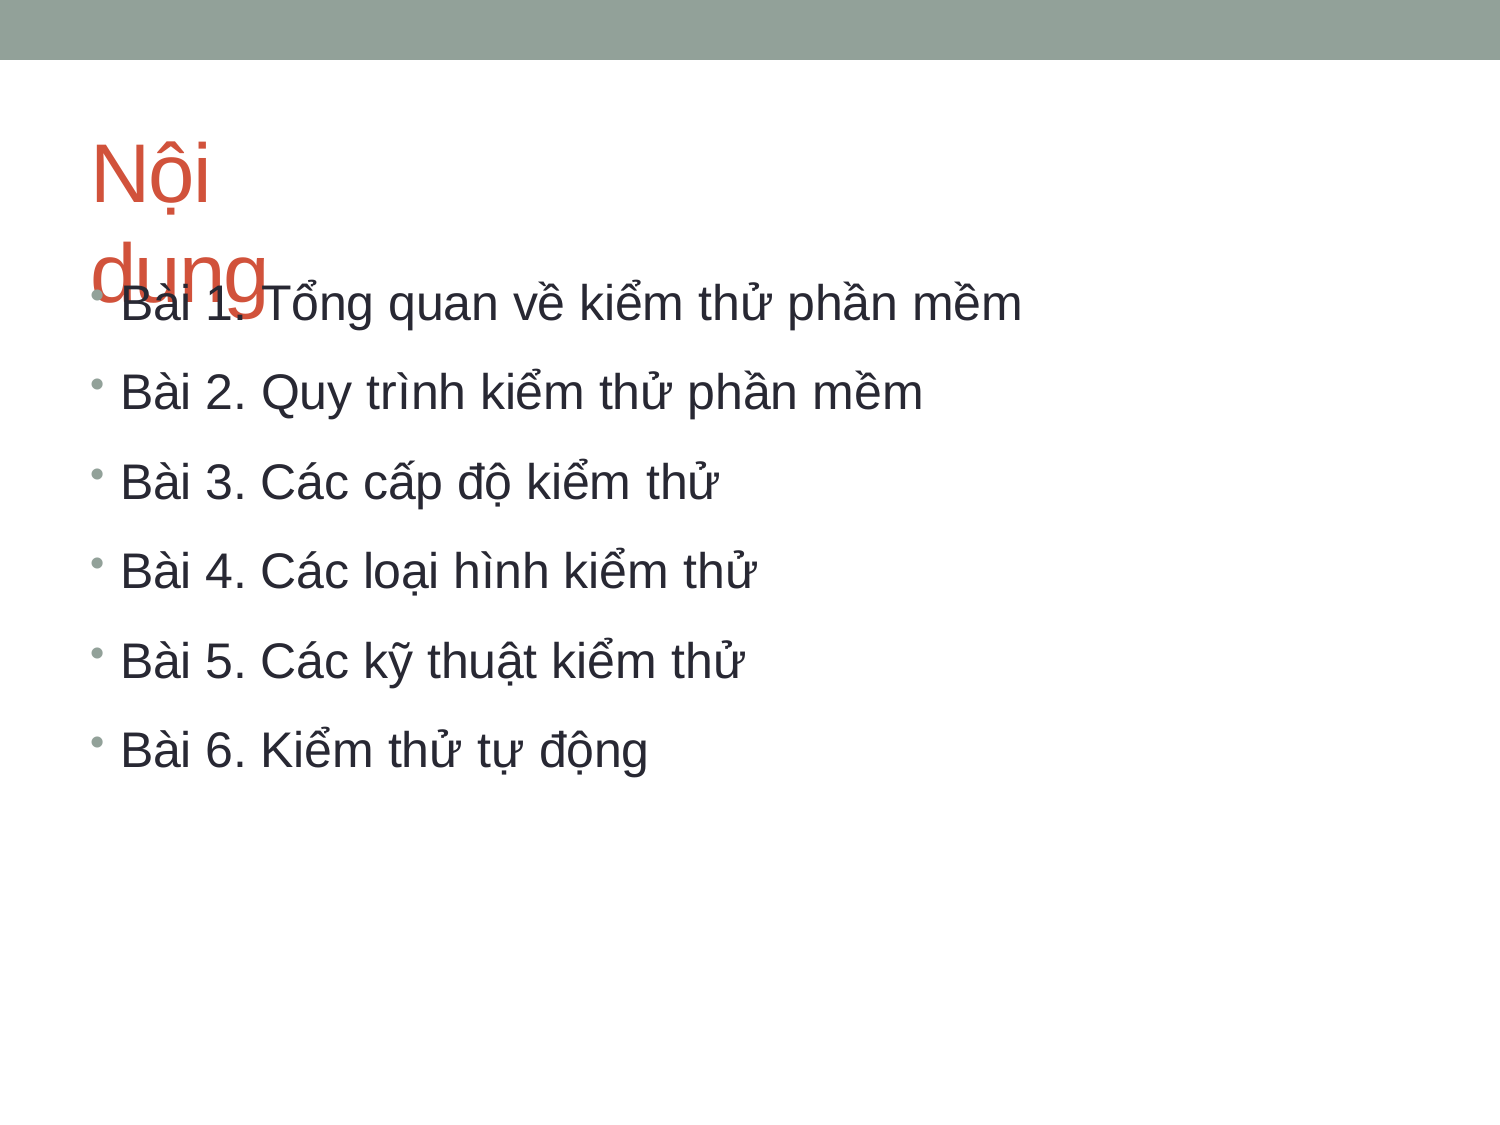

# Nội dung
Bài 1. Tổng quan về kiểm thử phần mềm
Bài 2. Quy trình kiểm thử phần mềm
Bài 3. Các cấp độ kiểm thử
Bài 4. Các loại hình kiểm thử
Bài 5. Các kỹ thuật kiểm thử
Bài 6. Kiểm thử tự động